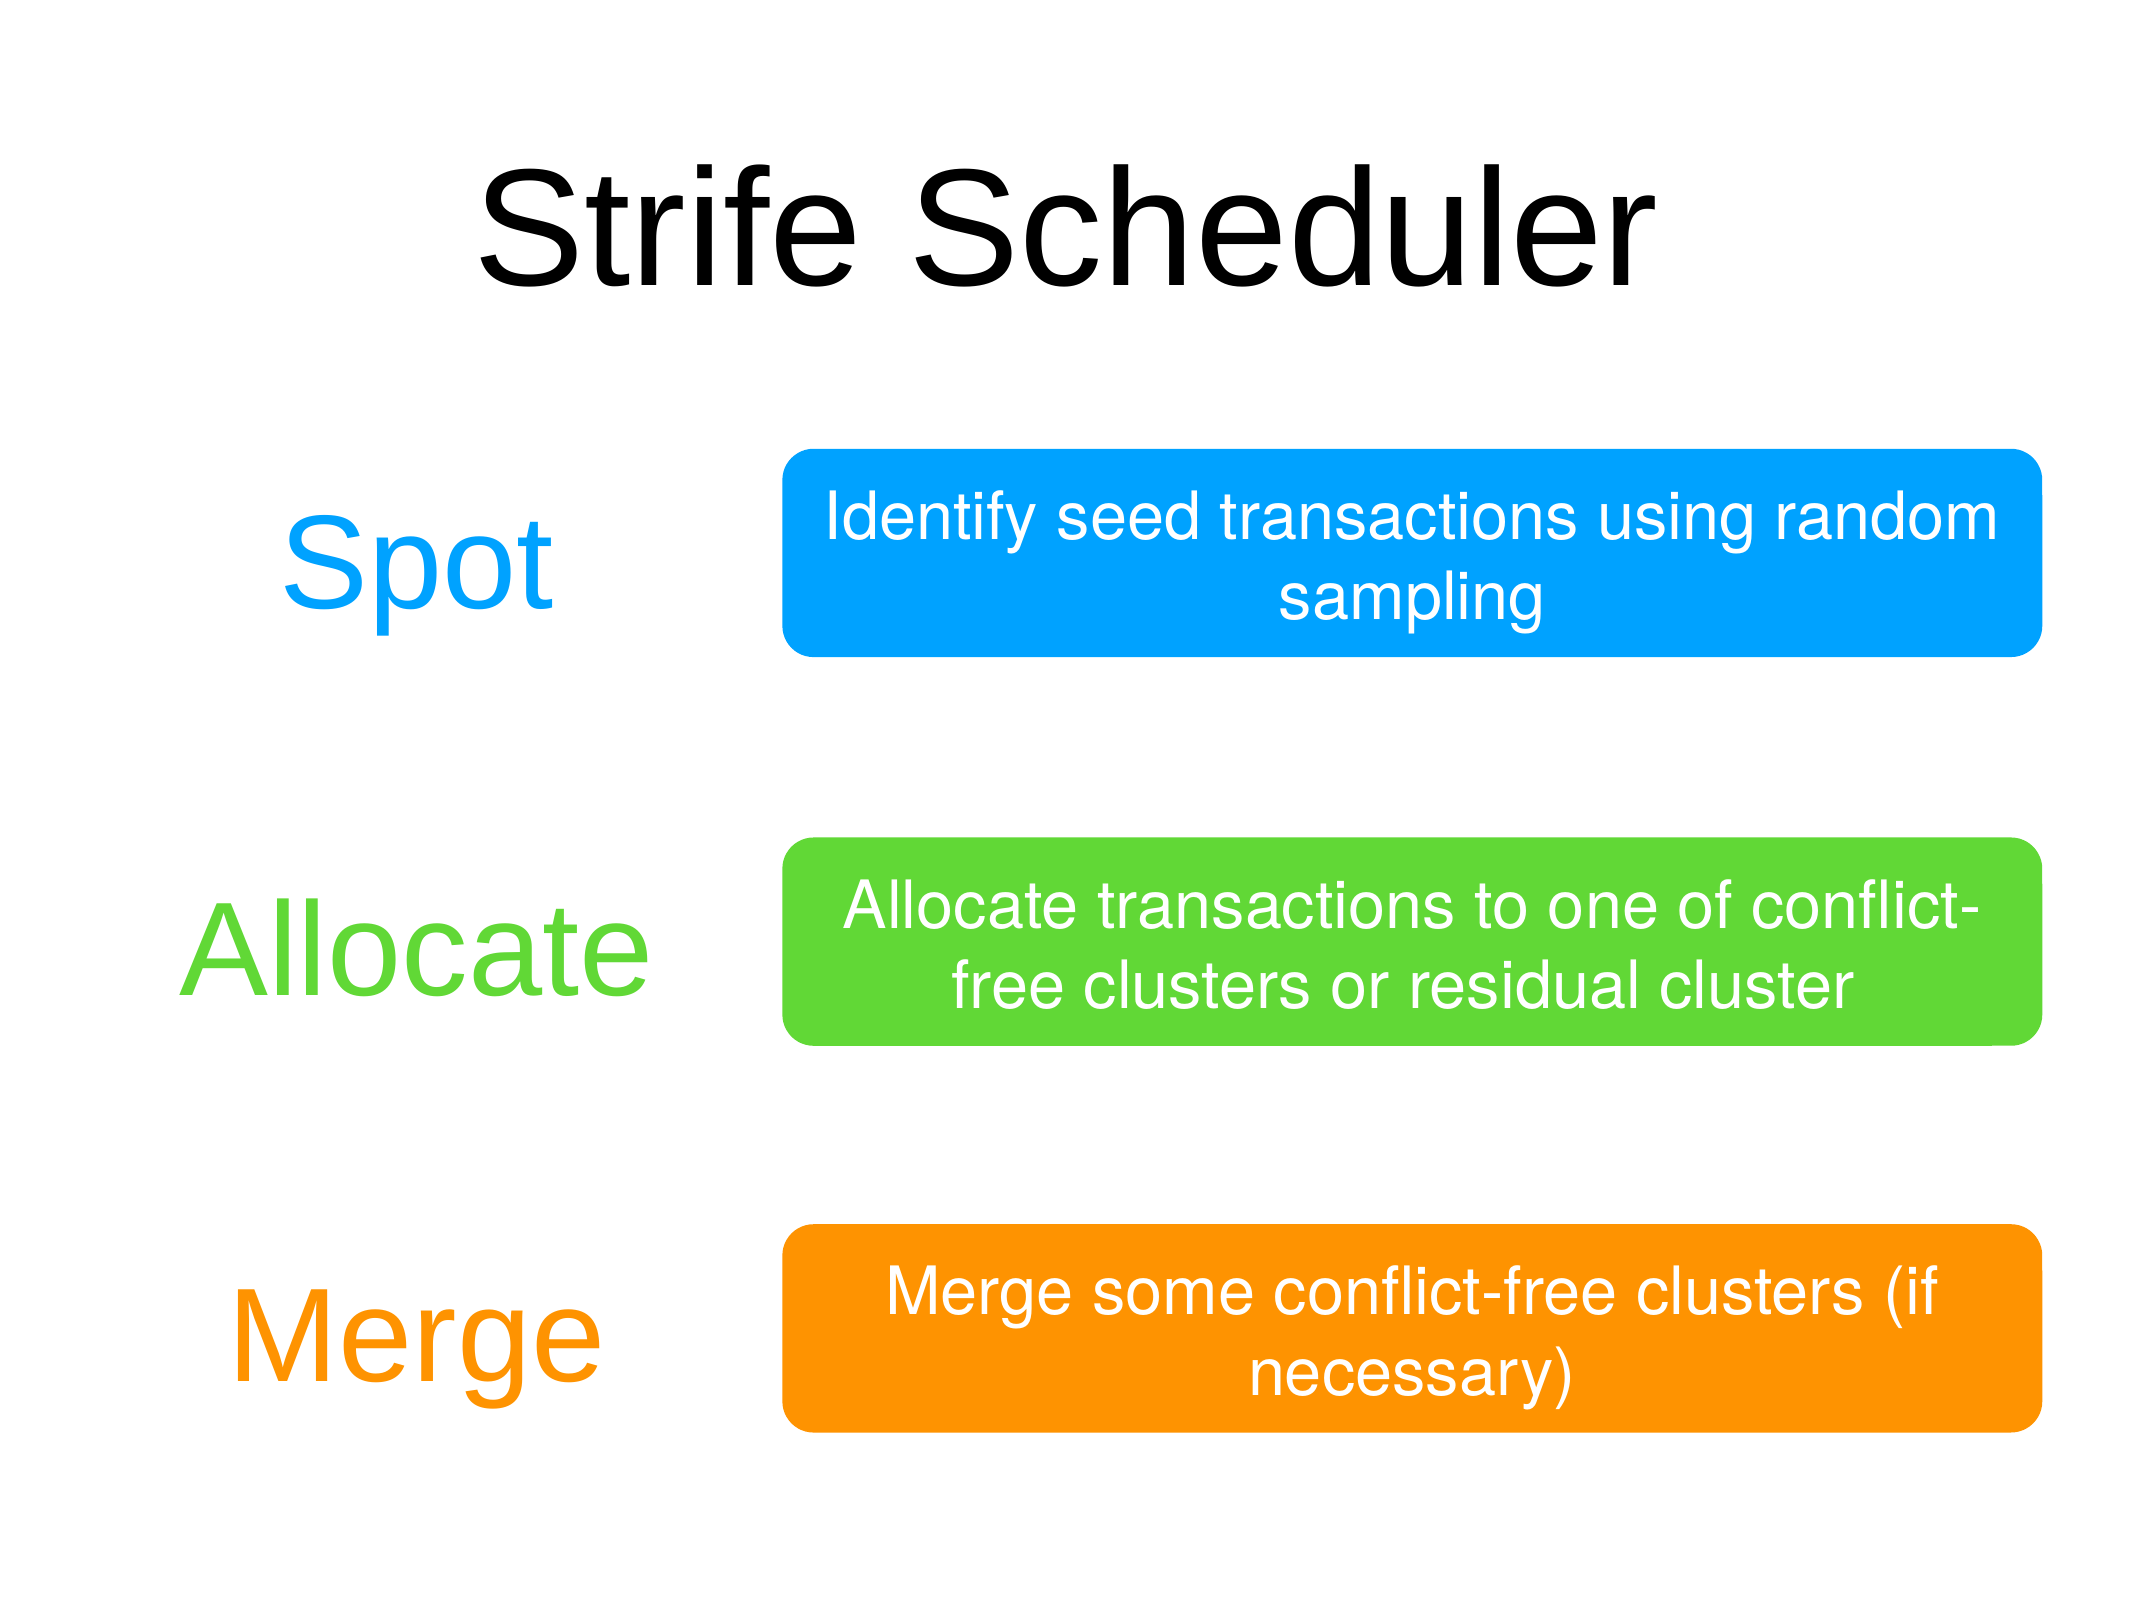

# Strife Scheduler
Identify seed transactions using random sampling
Spot
Allocate
Allocate transactions to one of conflict-free clusters or residual cluster
Merge
Merge some conflict-free clusters (if necessary)